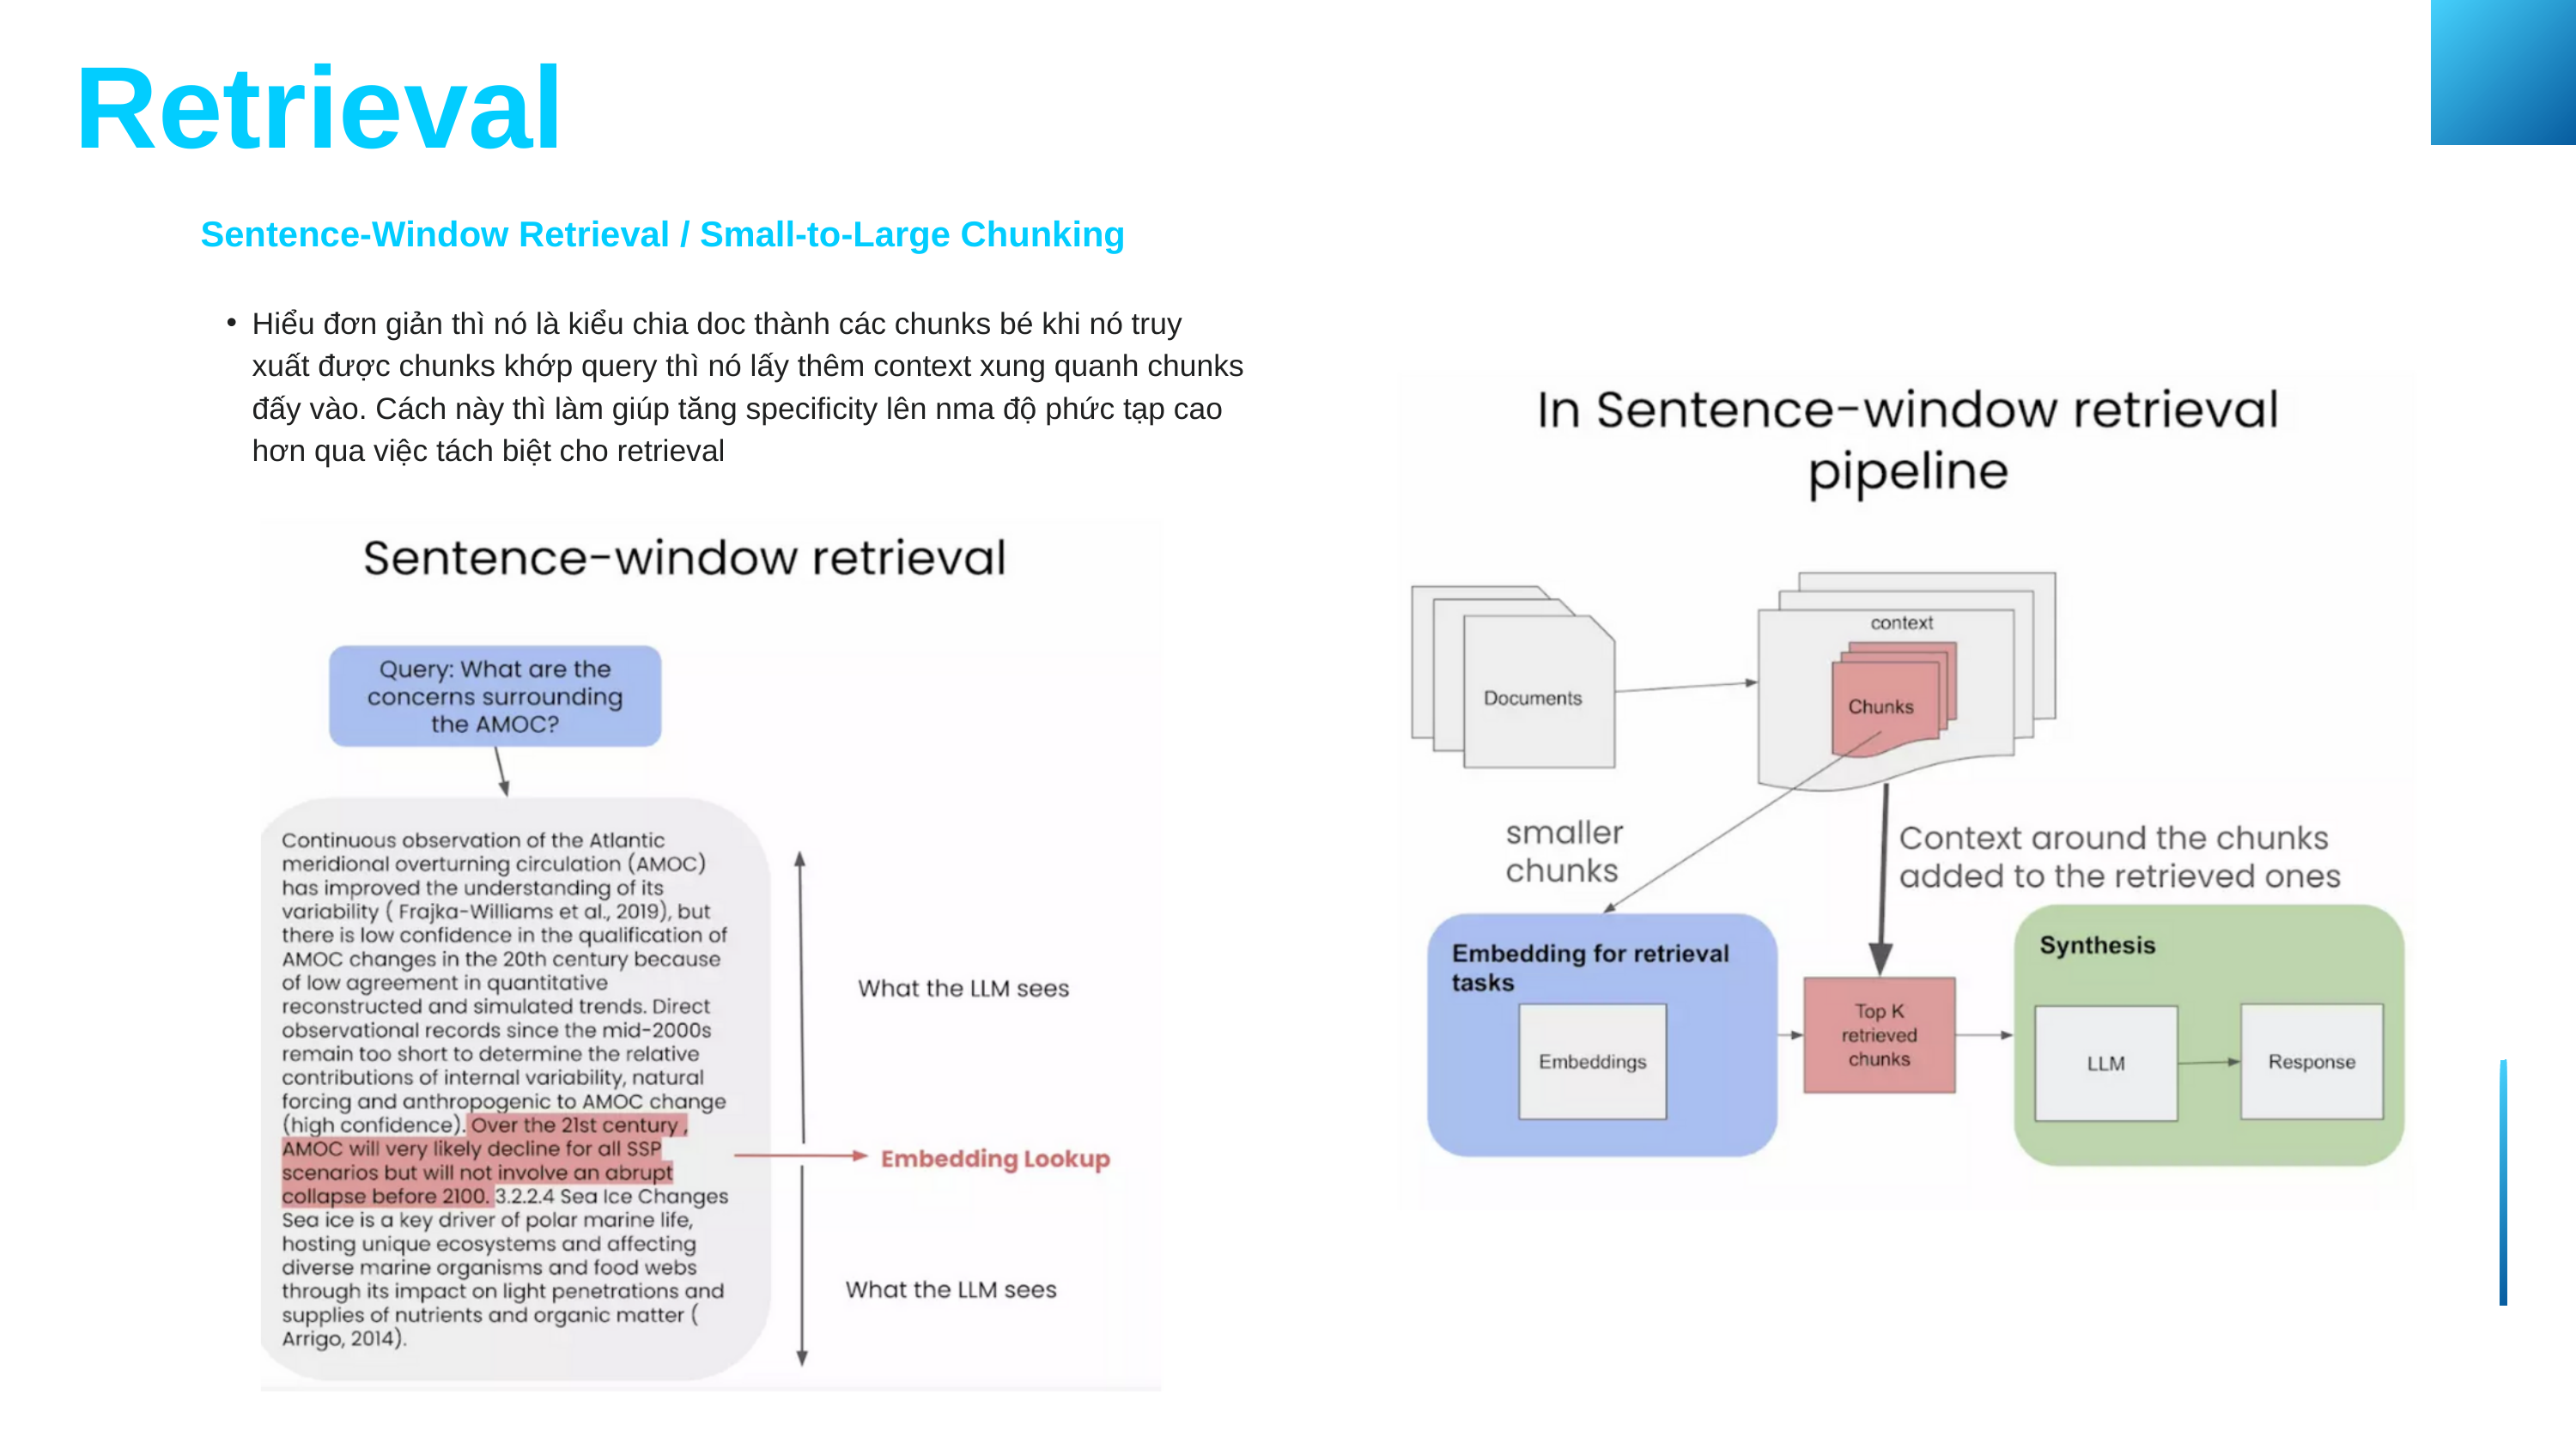

Retrieval
Sentence-Window Retrieval / Small-to-Large Chunking

Hiểu đơn giản thì nó là kiểu chia doc thành các chunks bé khi nó truy xuất được chunks khớp query thì nó lấy thêm context xung quanh chunks đấy vào. Cách này thì làm giúp tăng specificity lên nma độ phức tạp cao hơn qua việc tách biệt cho retrieval

02